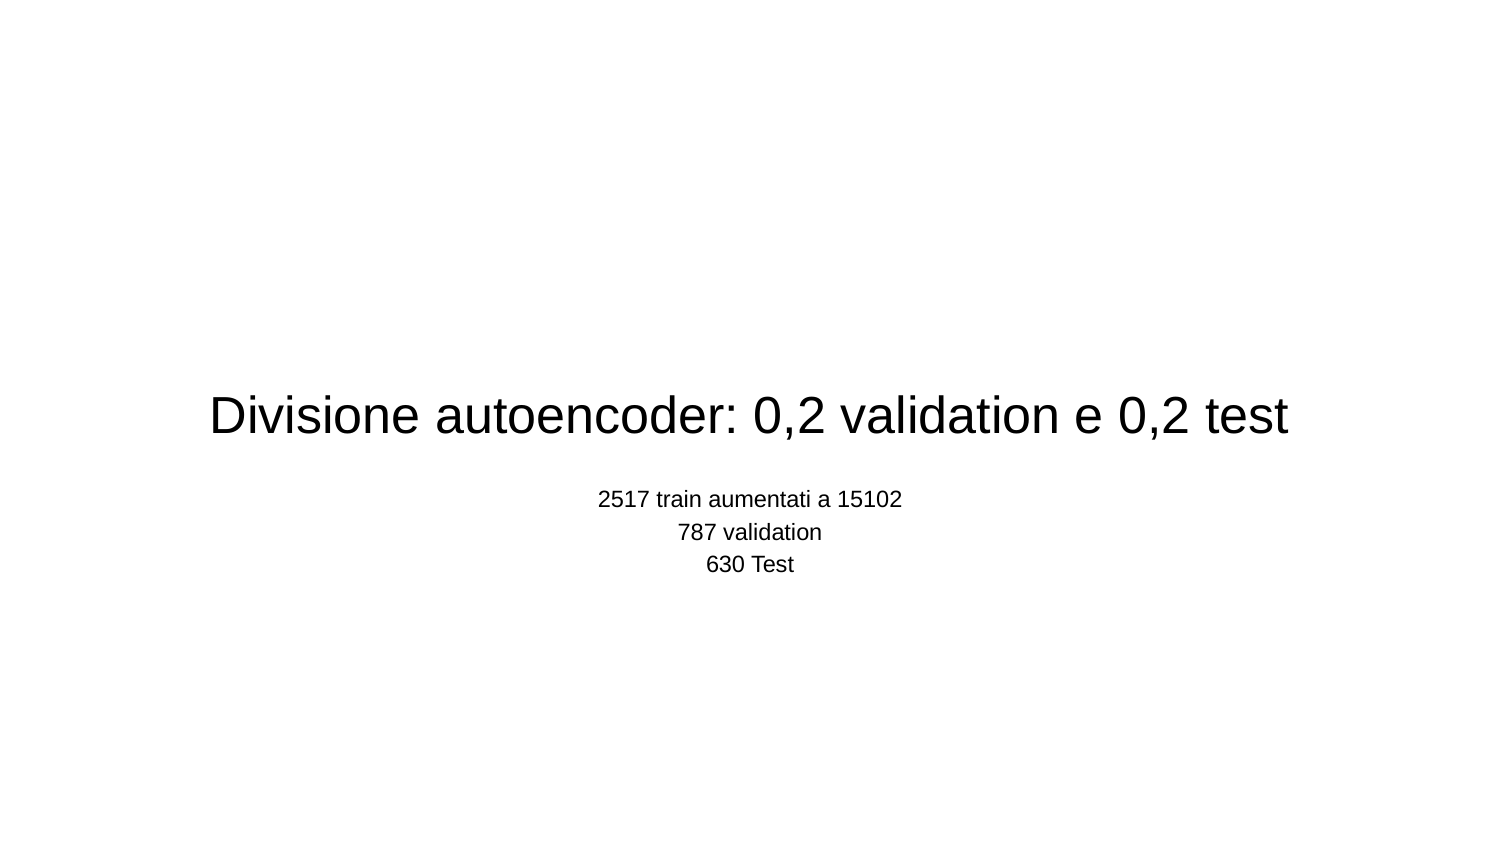

# Divisione autoencoder: 0,2 validation e 0,2 test
2517 train aumentati a 15102
787 validation
630 Test